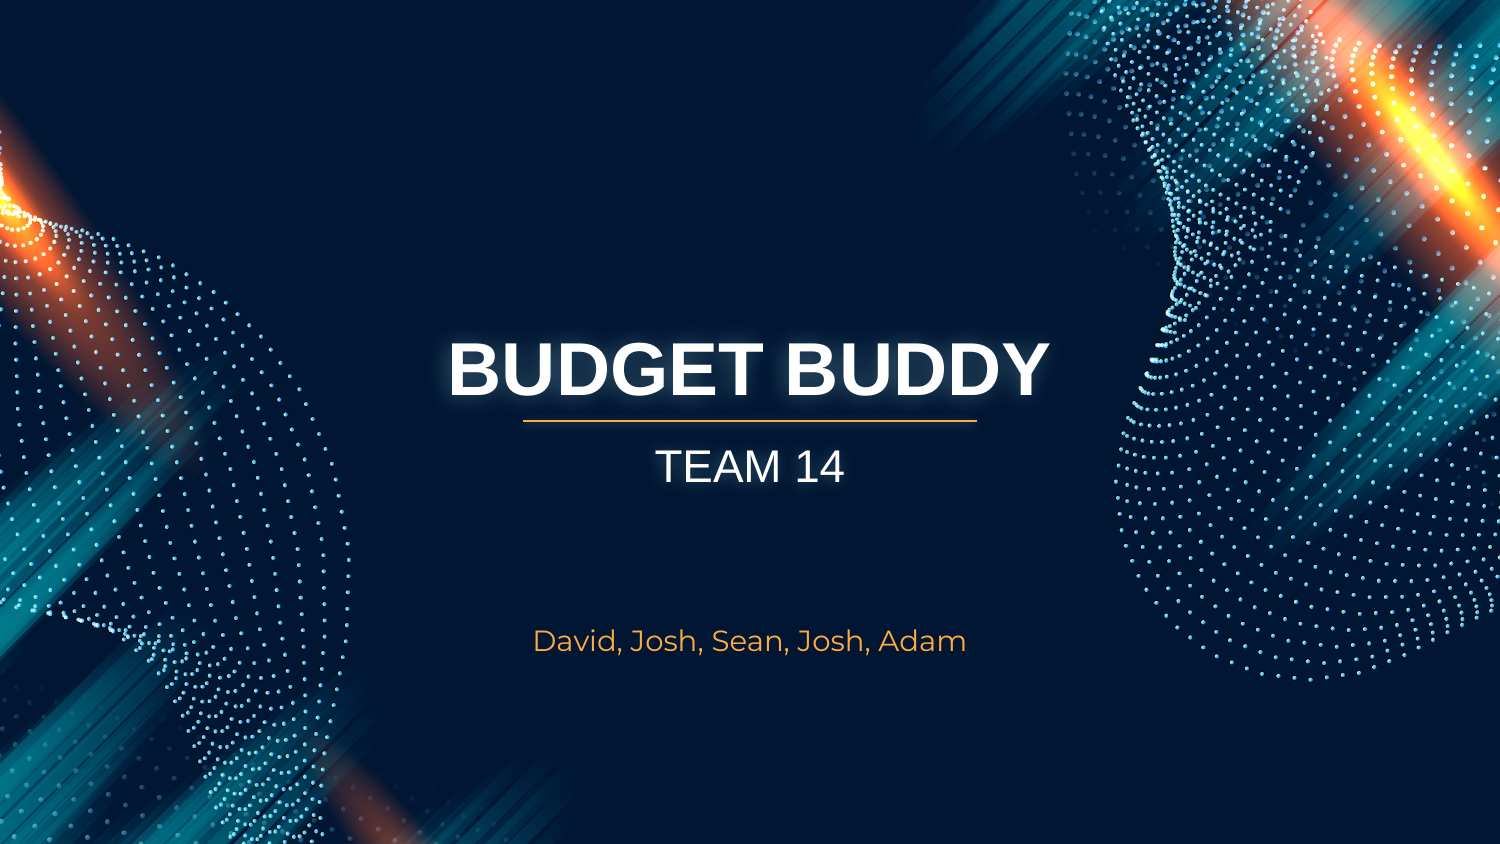

# BUDGET BUDDY
TEAM 14
David, Josh, Sean, Josh, Adam